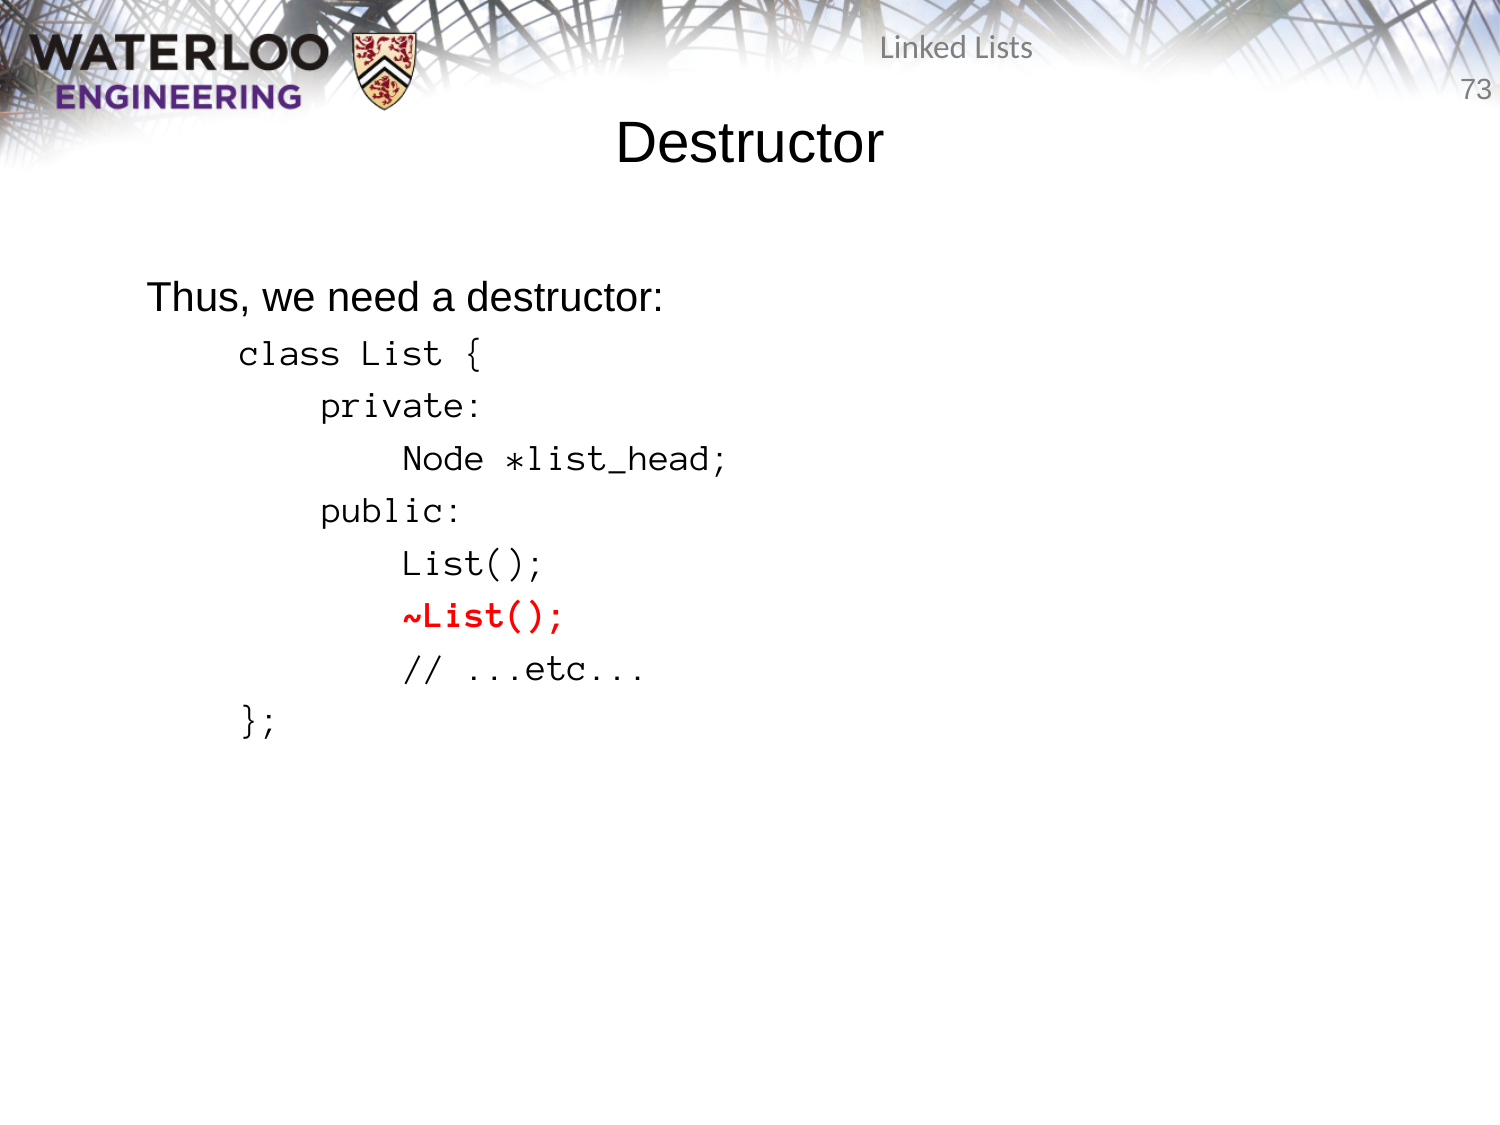

# Destructor
	Thus, we need a destructor:
class List {
    private:
        Node *list_head;
    public:
        List();
        ~List();
        // ...etc...
};